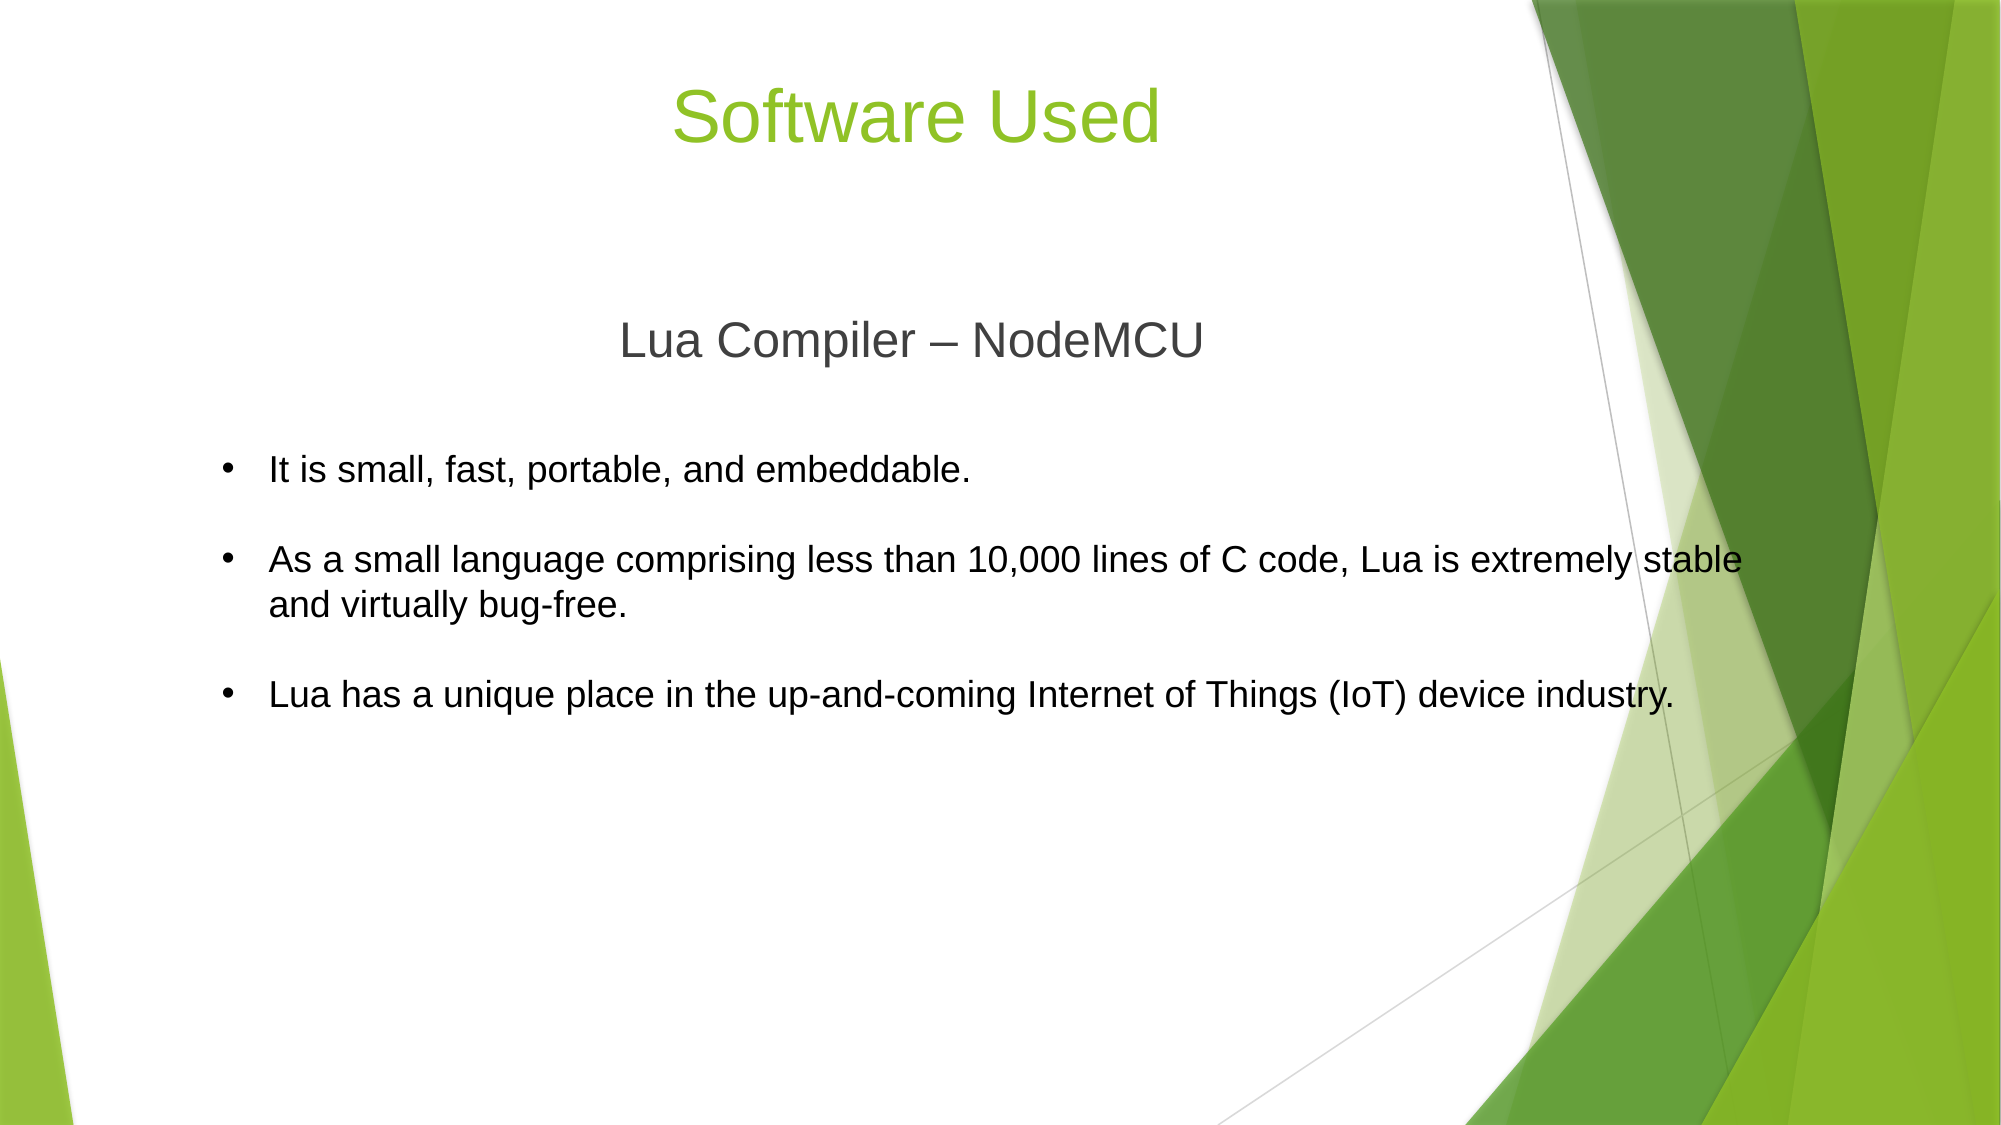

# Software Used
Lua Compiler – NodeMCU
It is small, fast, portable, and embeddable.

As a small language comprising less than 10,000 lines of C code, Lua is extremely stable and virtually bug-free.

Lua has a unique place in the up-and-coming Internet of Things (IoT) device industry.